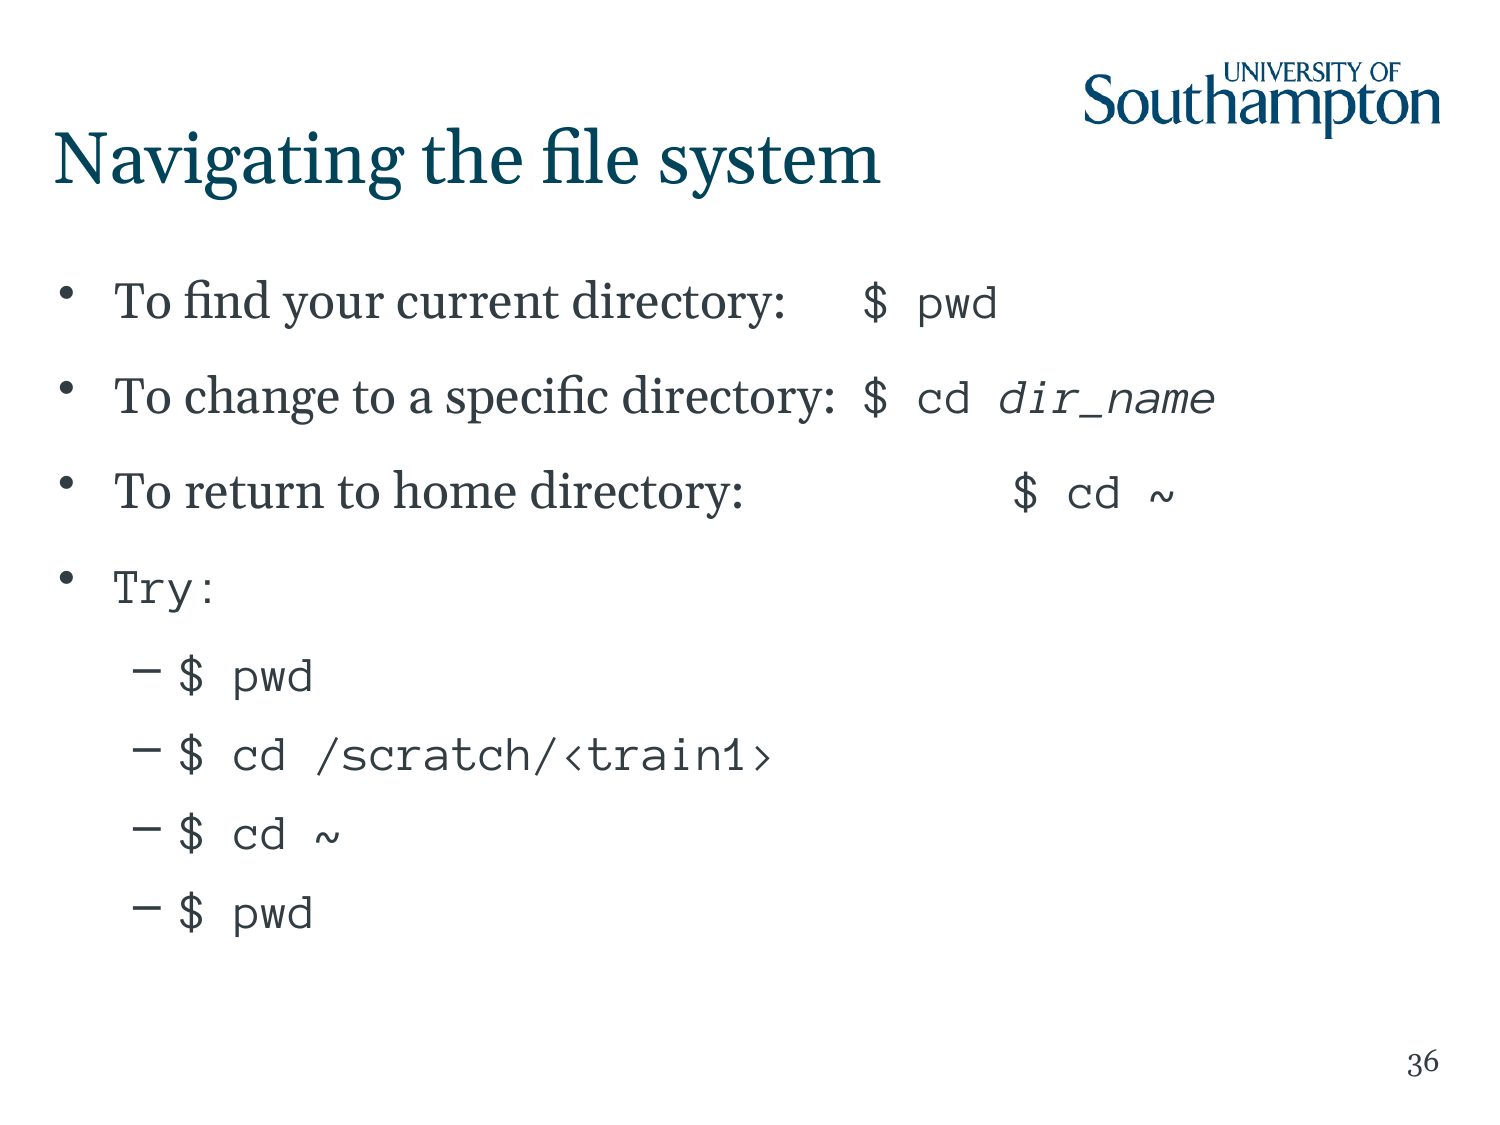

# Navigating the file system
To find your current directory:  	$ pwd
To change to a specific directory: 	$ cd dir_name
To return to home directory:		$ cd ~
Try:
$ pwd
$ cd /scratch/<train1>
$ cd ~
$ pwd
36